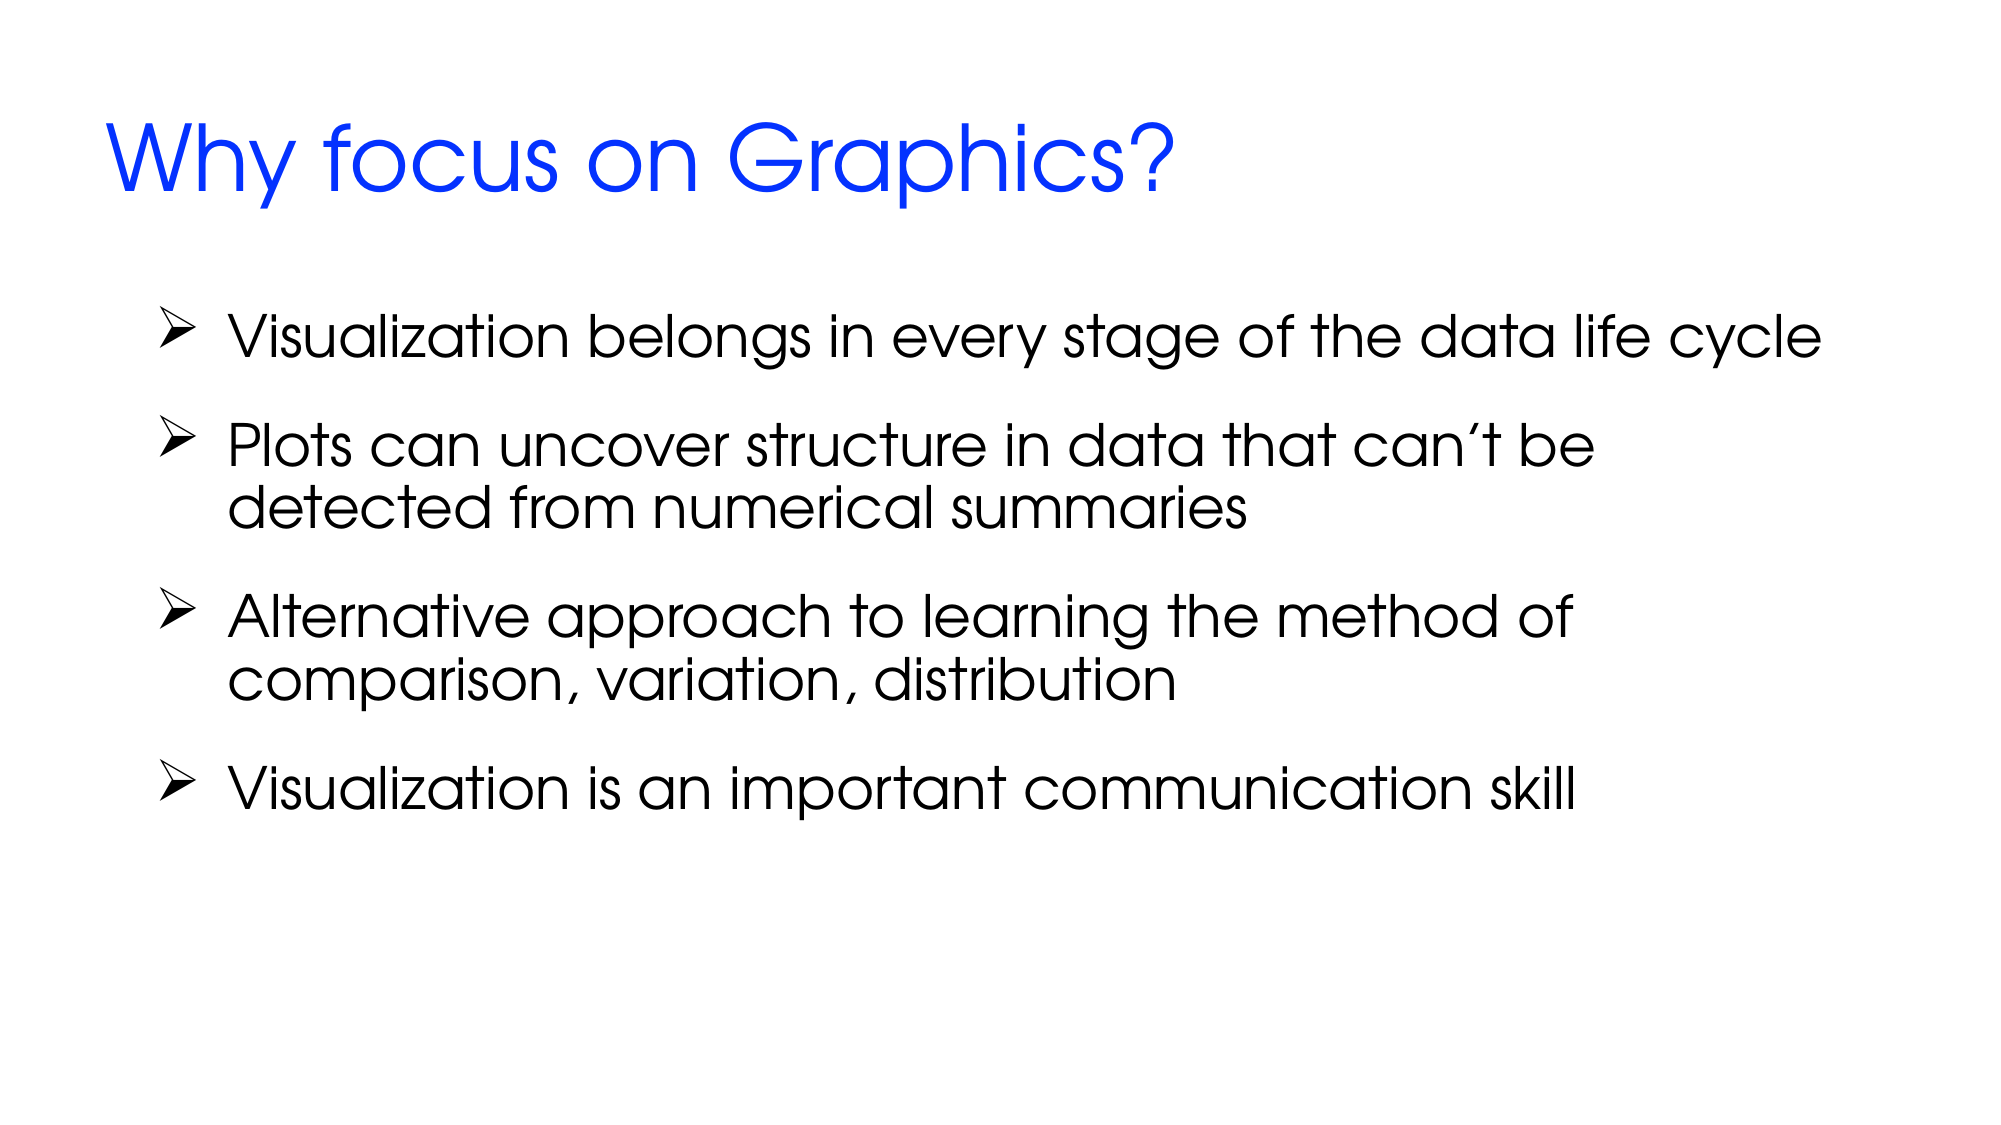

# Why focus on Graphics?
Visualization belongs in every stage of the data life cycle
Plots can uncover structure in data that can’t be detected from numerical summaries
Alternative approach to learning the method of comparison, variation, distribution
Visualization is an important communication skill